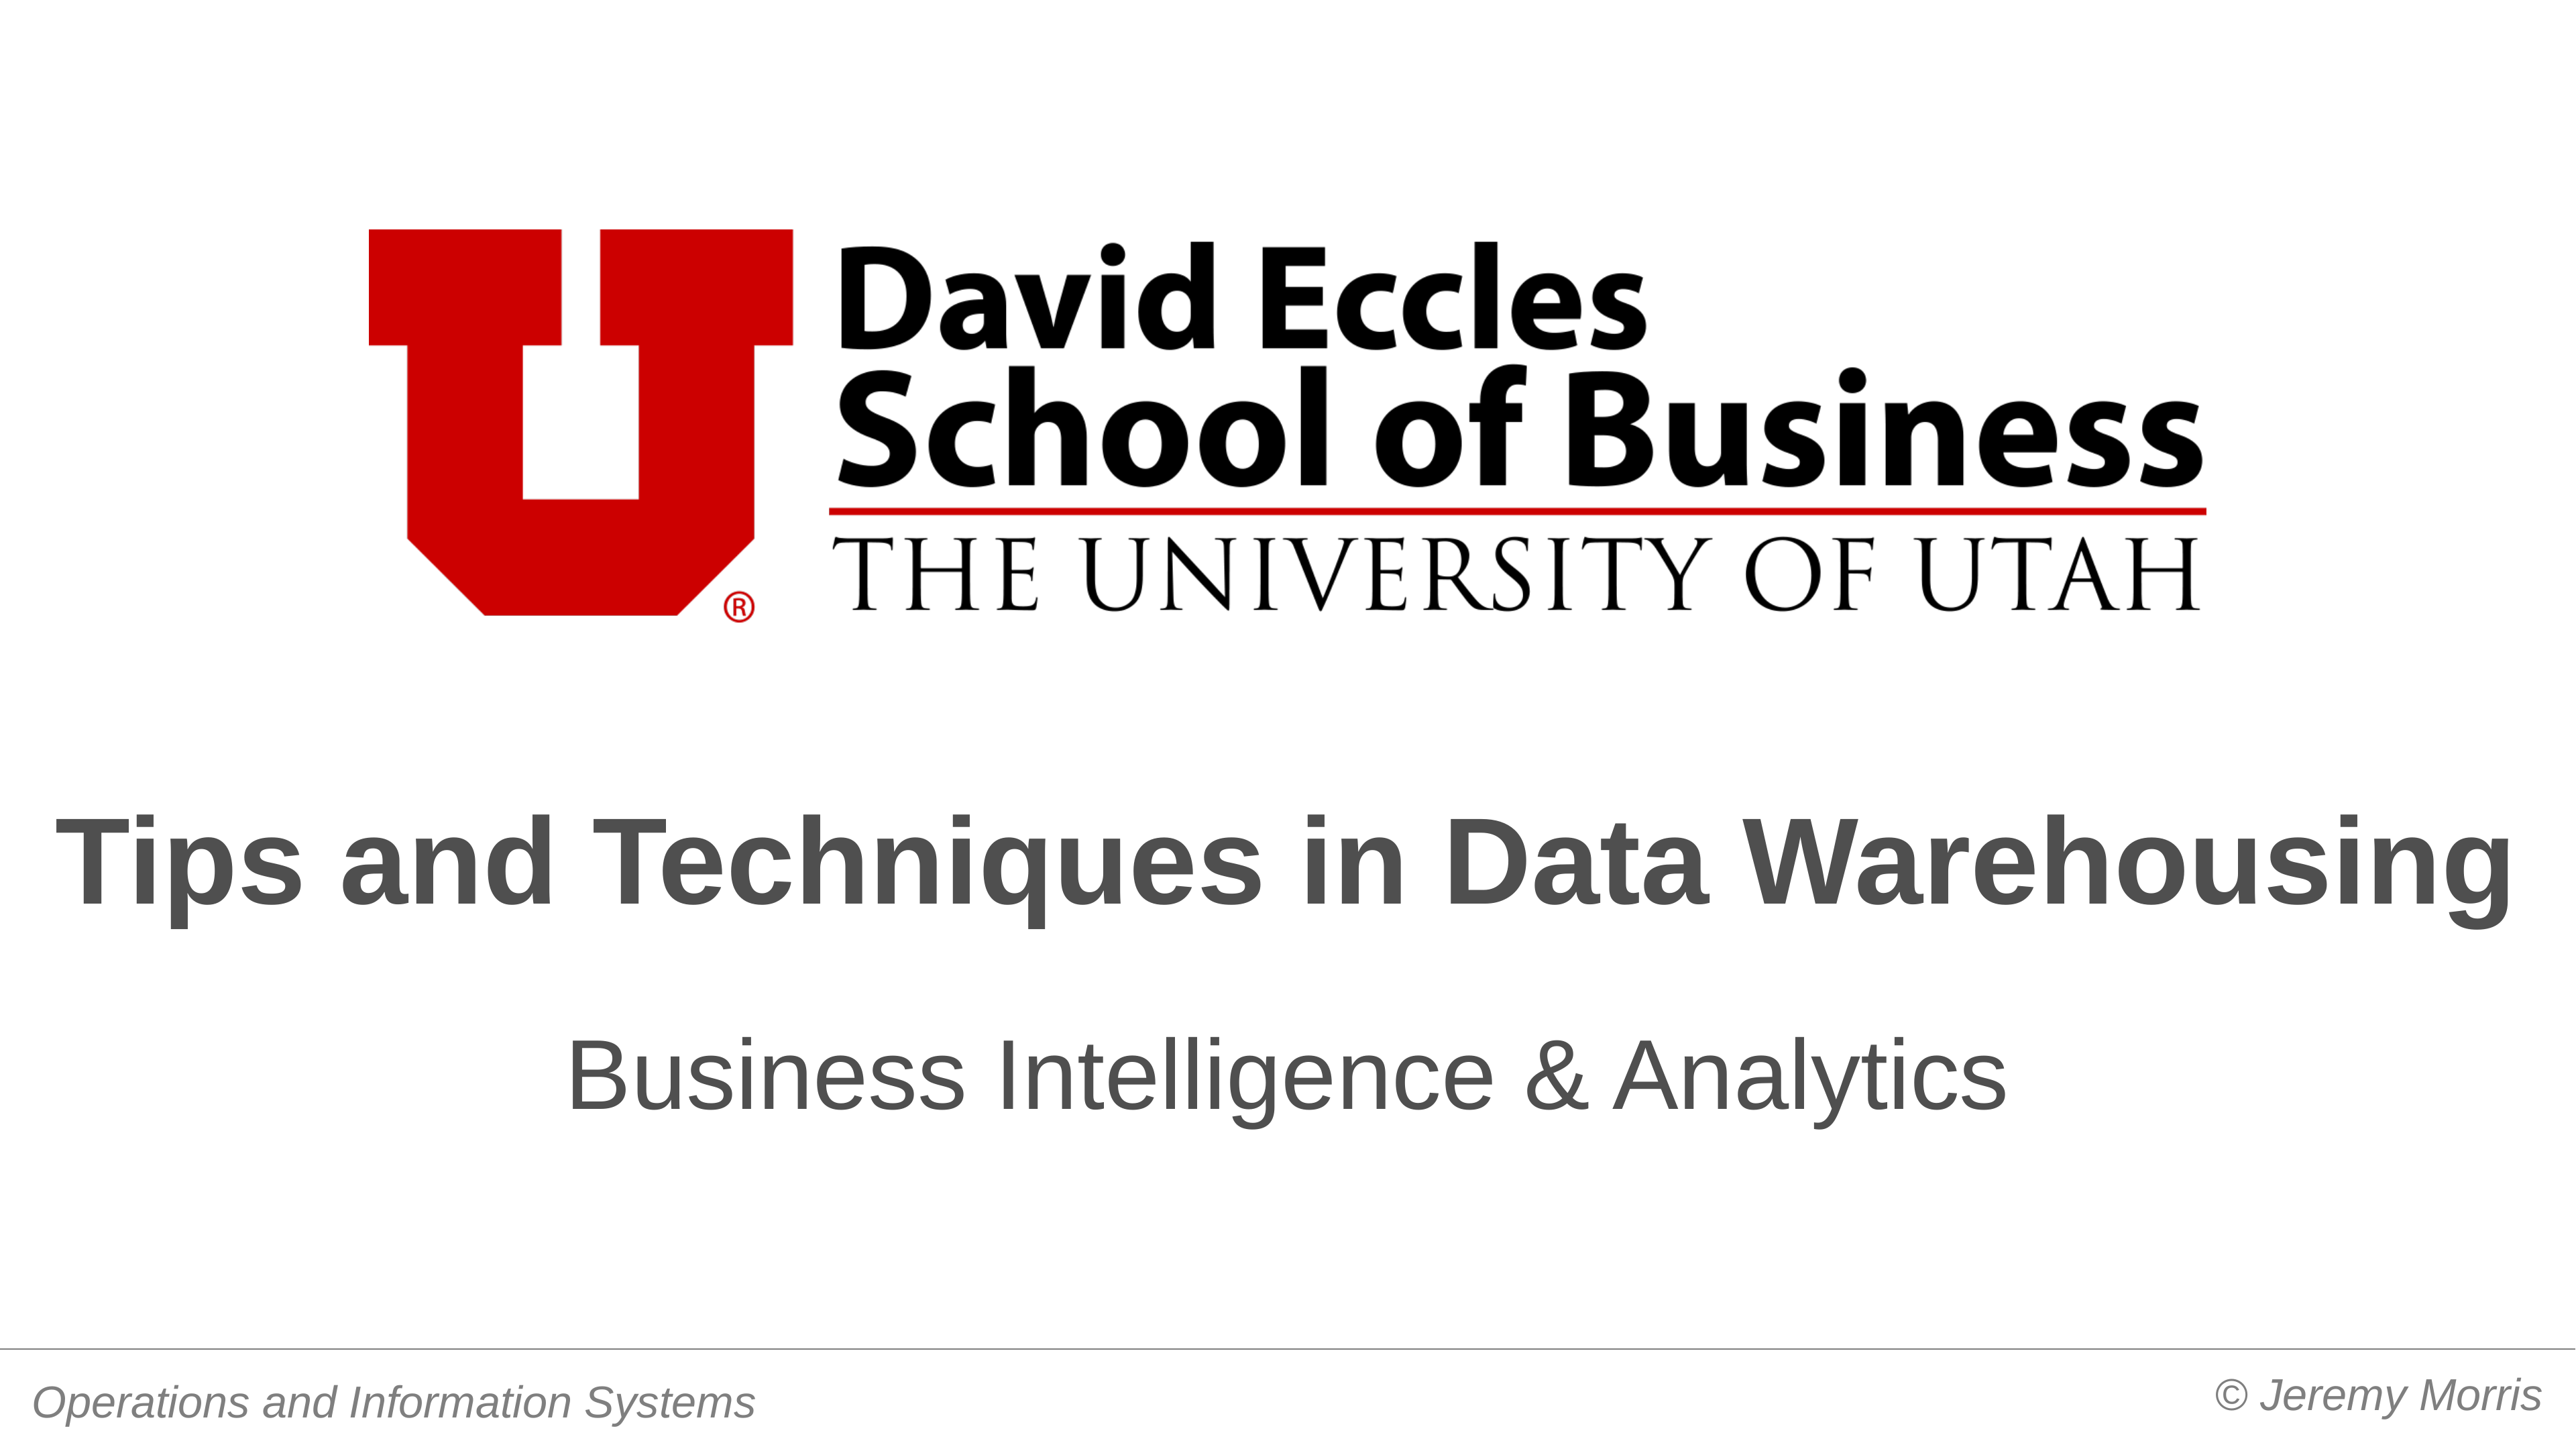

Tips and Techniques in Data Warehousing
Business Intelligence & Analytics